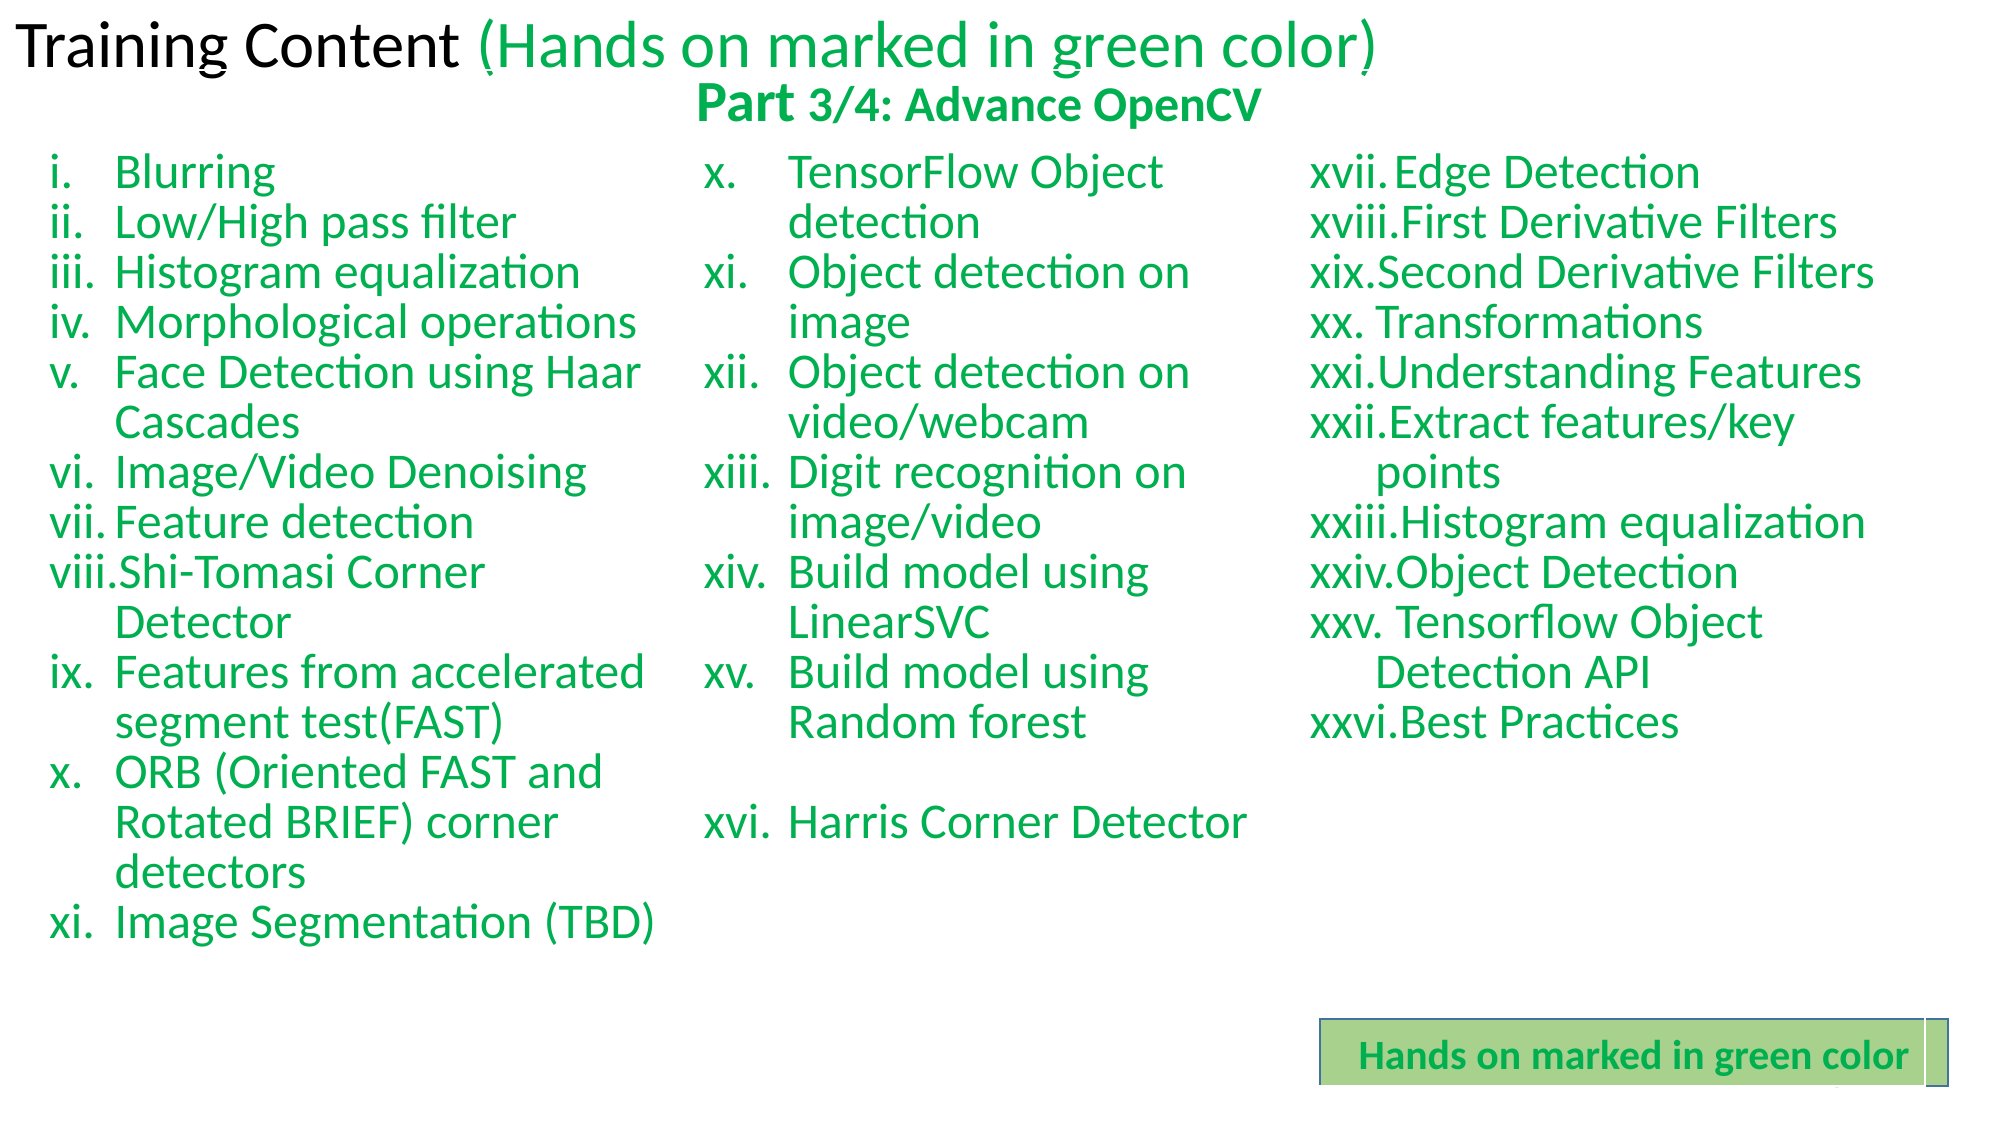

# Training Content (Hands on marked in green color)
| Part 3/4: Advance OpenCV |  |  |
| --- | --- | --- |
| Blurring Low/High pass filter Histogram equalization Morphological operations Face Detection using Haar Cascades Image/Video Denoising Feature detection Shi-Tomasi Corner Detector Features from accelerated segment test(FAST) ORB (Oriented FAST and Rotated BRIEF) corner detectors Image Segmentation (TBD) | TensorFlow Object detection Object detection on image Object detection on video/webcam Digit recognition on image/video Build model using LinearSVC Build model using Random forest Harris Corner Detector | Edge Detection First Derivative Filters Second Derivative Filters Transformations Understanding Features Extract features/key points Histogram equalization Object Detection Tensorflow Object Detection API  Best Practices |

Hands on marked in green color
5